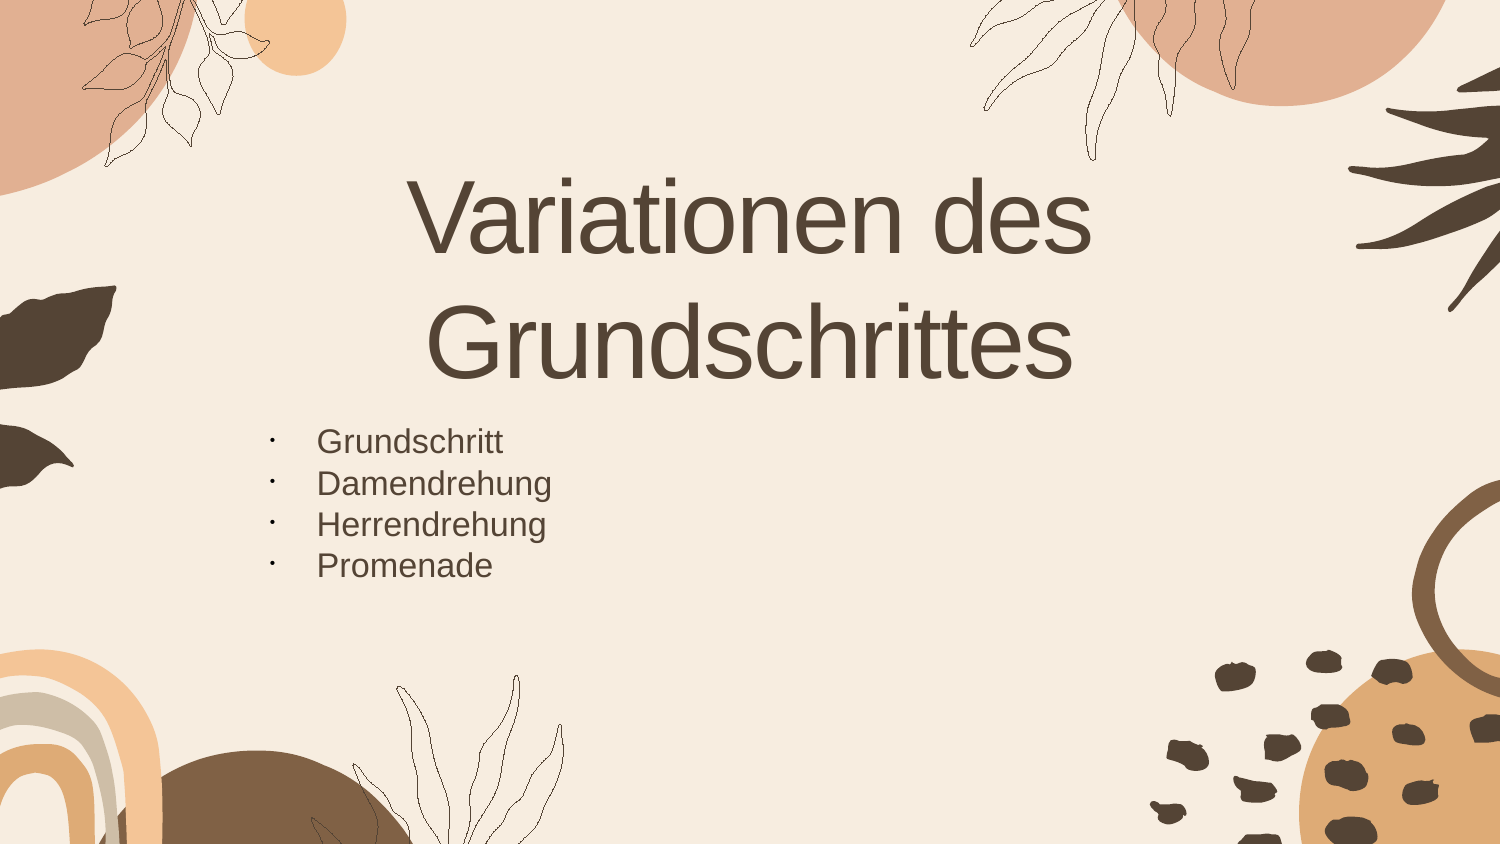

Variationen des Grundschrittes
Grundschritt
Damendrehung
Herrendrehung
Promenade